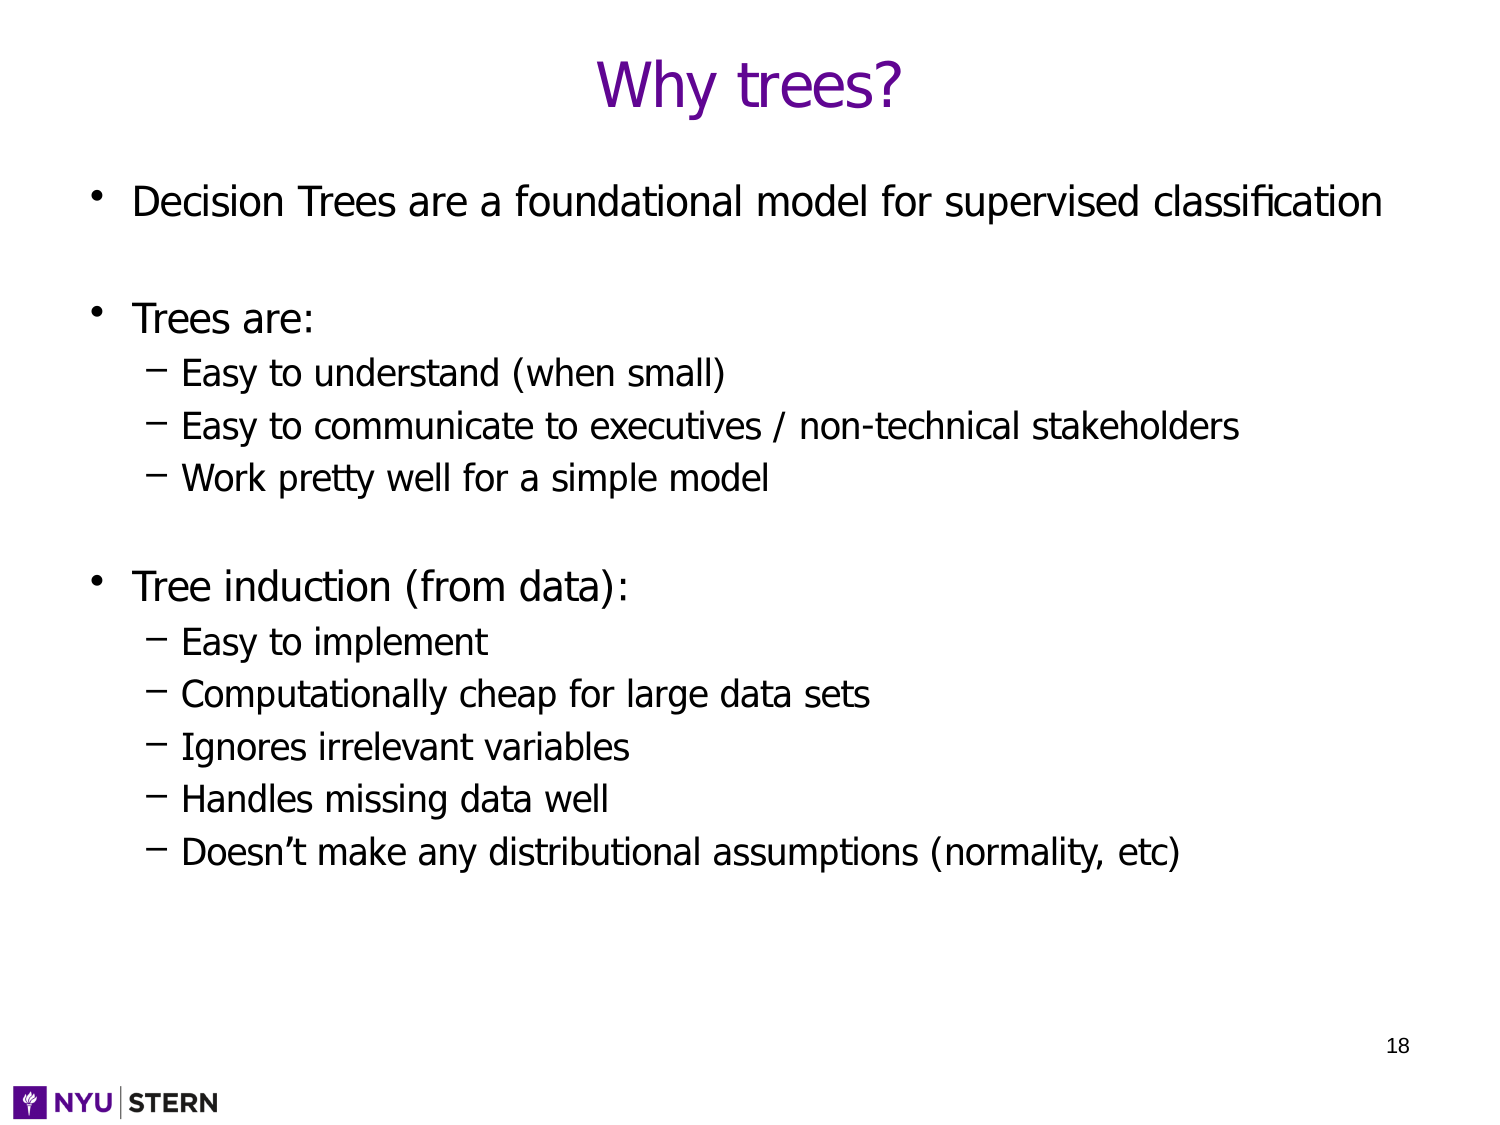

# Why trees?
Decision Trees are a foundational model for supervised classification

Trees are:
Easy to understand (when small)
Easy to communicate to executives / non-technical stakeholders
Work pretty well for a simple model

Tree induction (from data):
Easy to implement
Computationally cheap for large data sets
Ignores irrelevant variables
Handles missing data well
Doesn’t make any distributional assumptions (normality, etc)

18